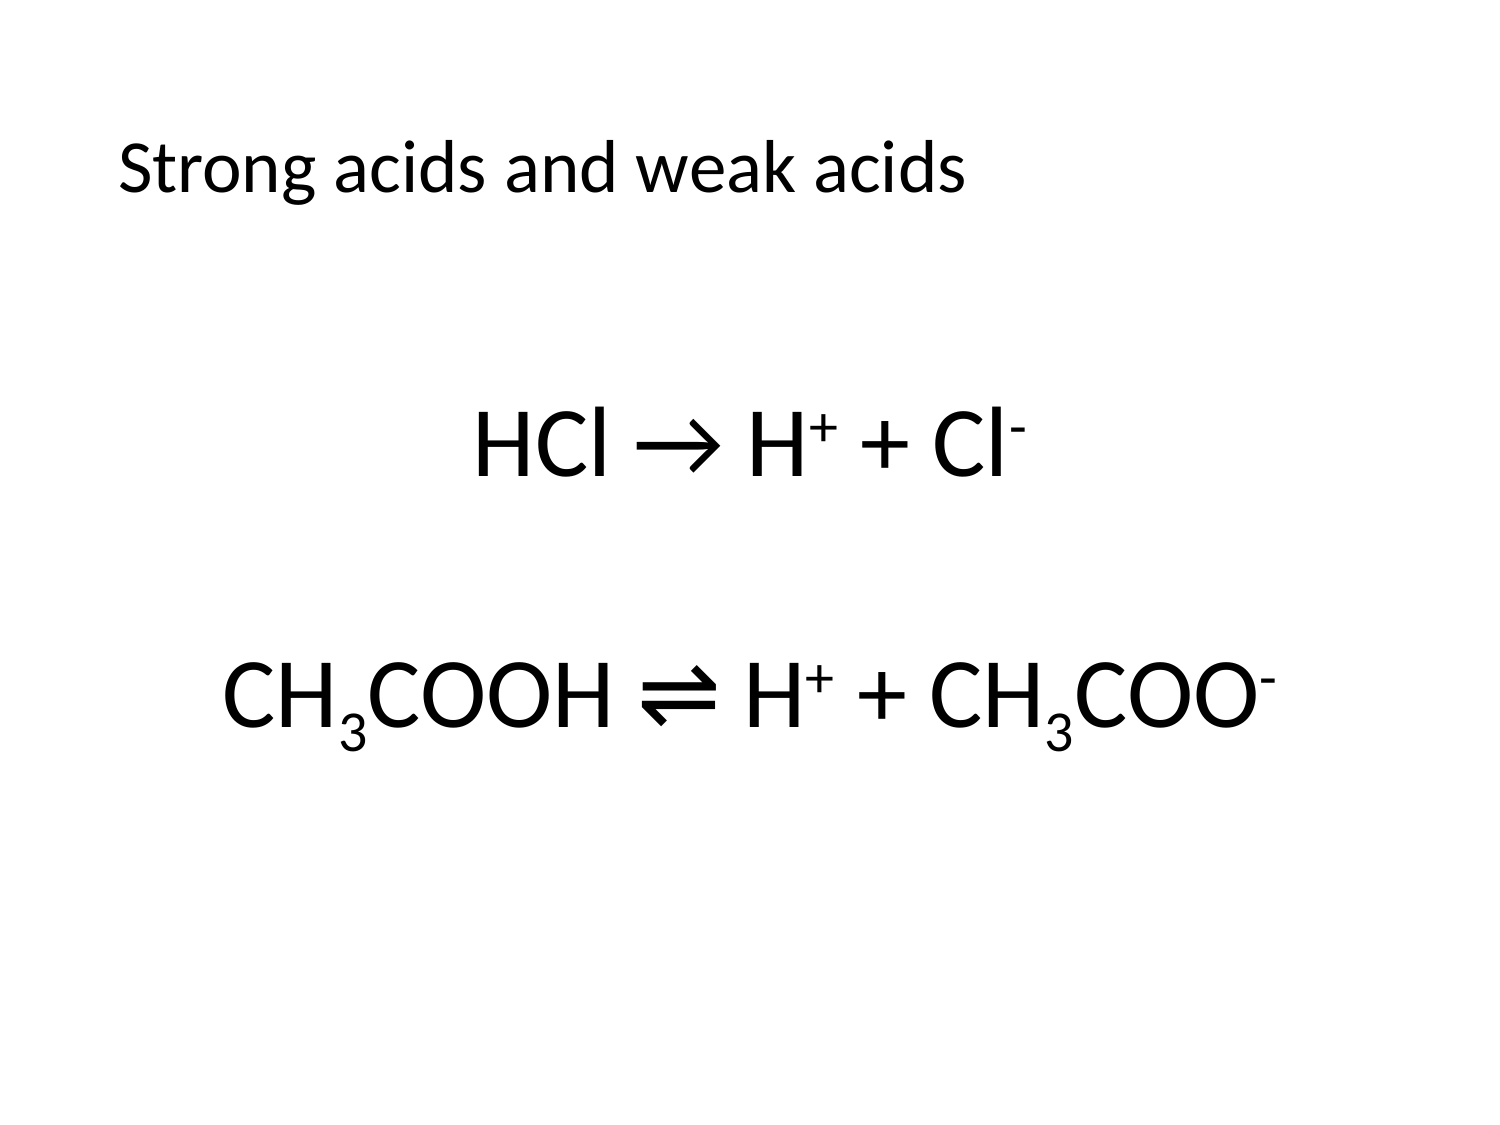

# Strong acids and weak acids
HCl → H+ + Cl-

CH3COOH ⇌ H+ + CH3COO-